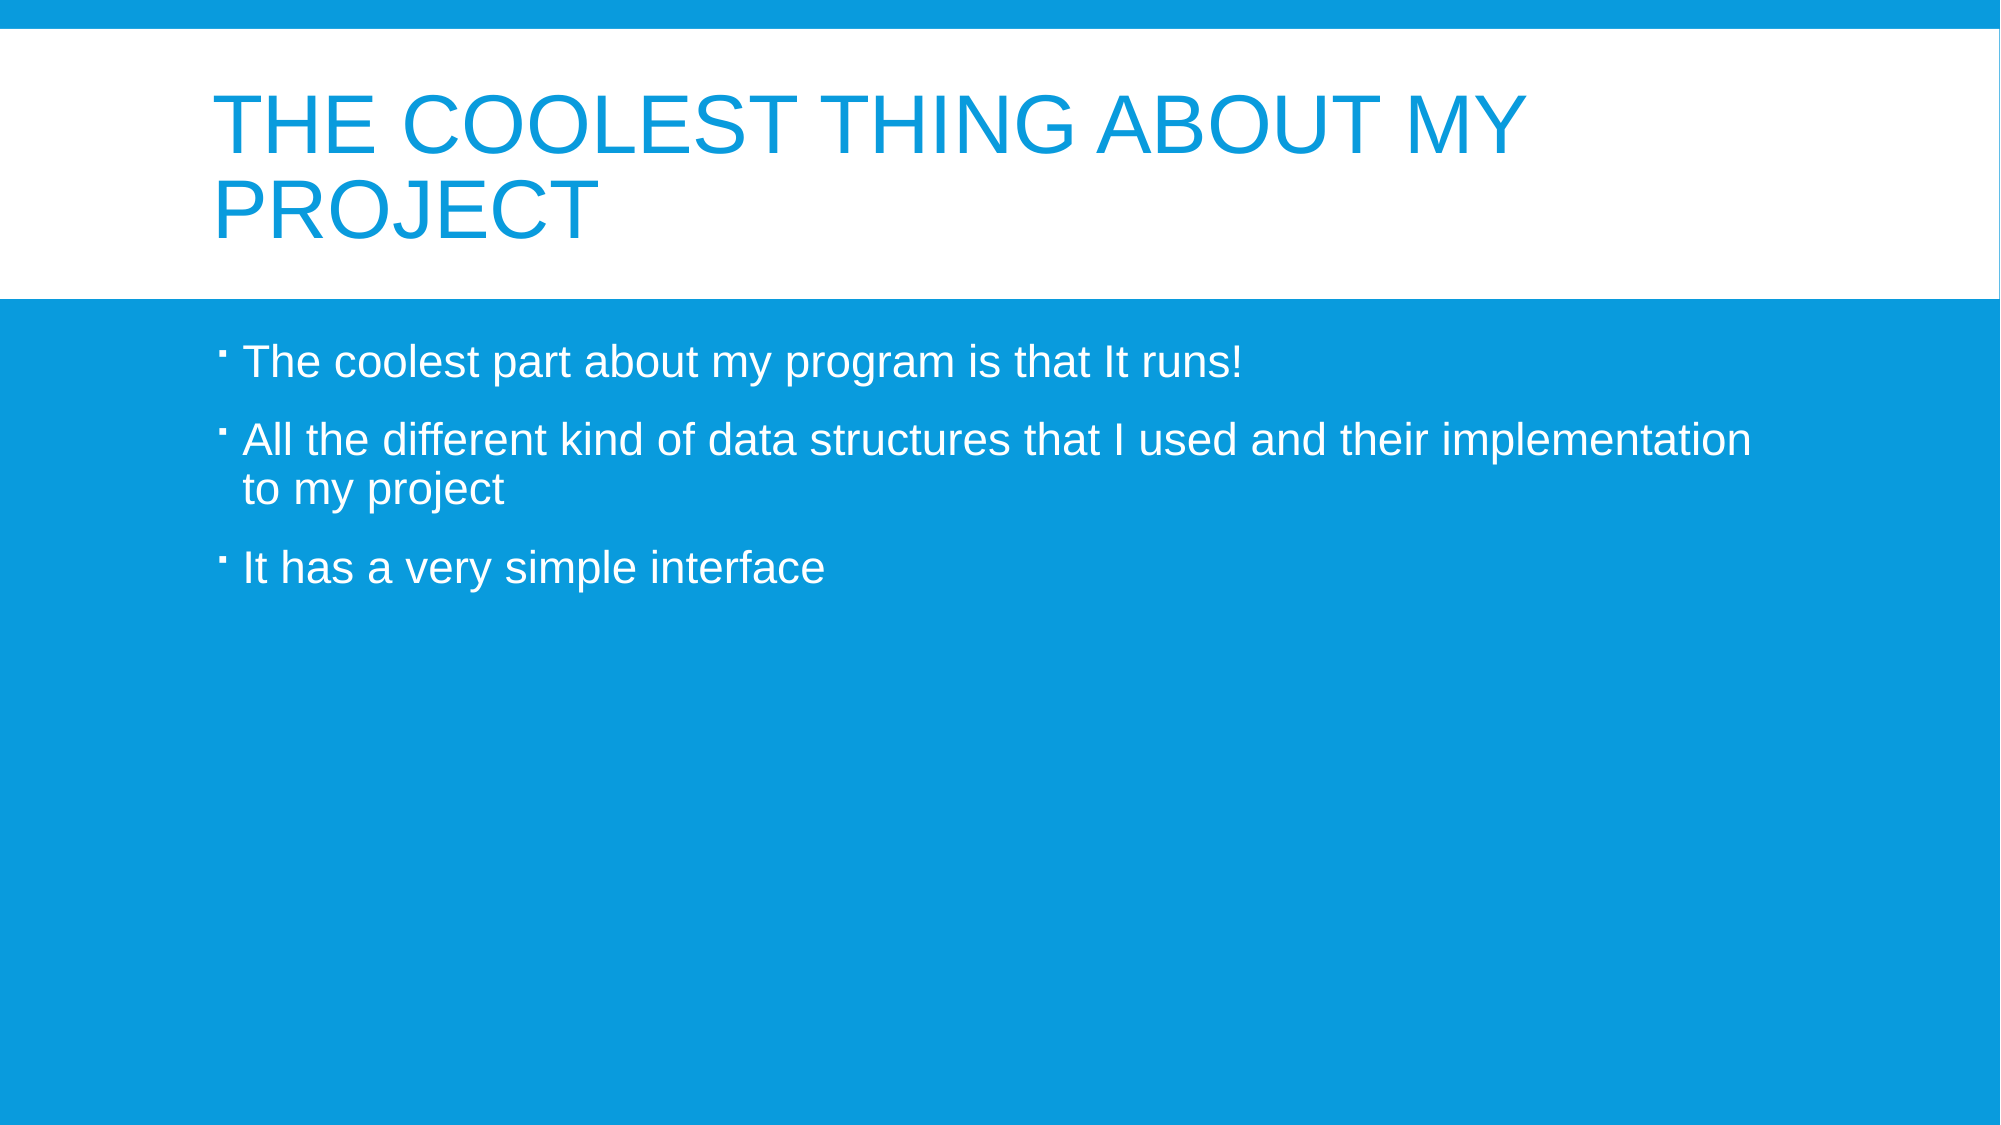

# The coolest thing about my project
The coolest part about my program is that It runs!
All the different kind of data structures that I used and their implementation to my project
It has a very simple interface